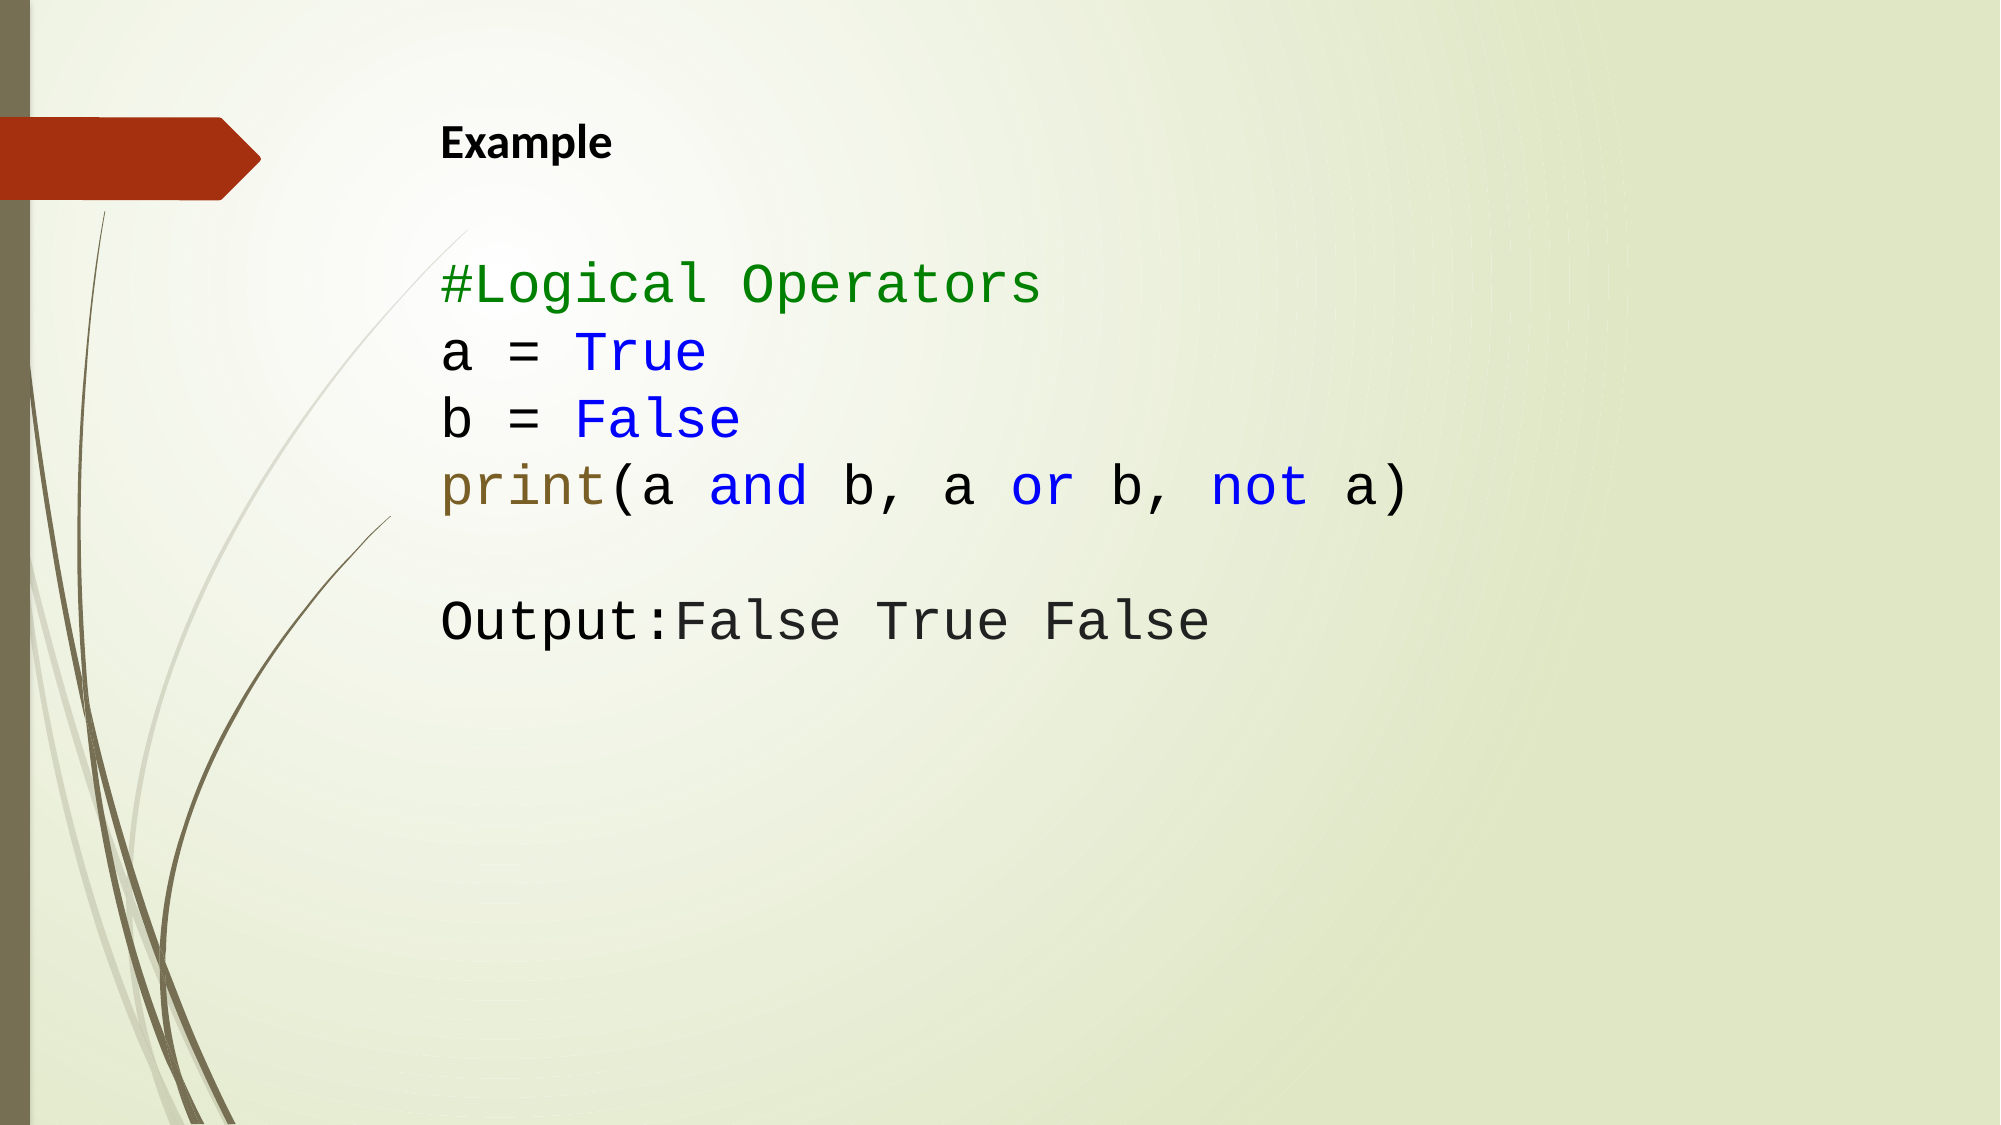

# Example #Logical Operators a = True b = False print(a and b, a or b, not a) Output:False True False